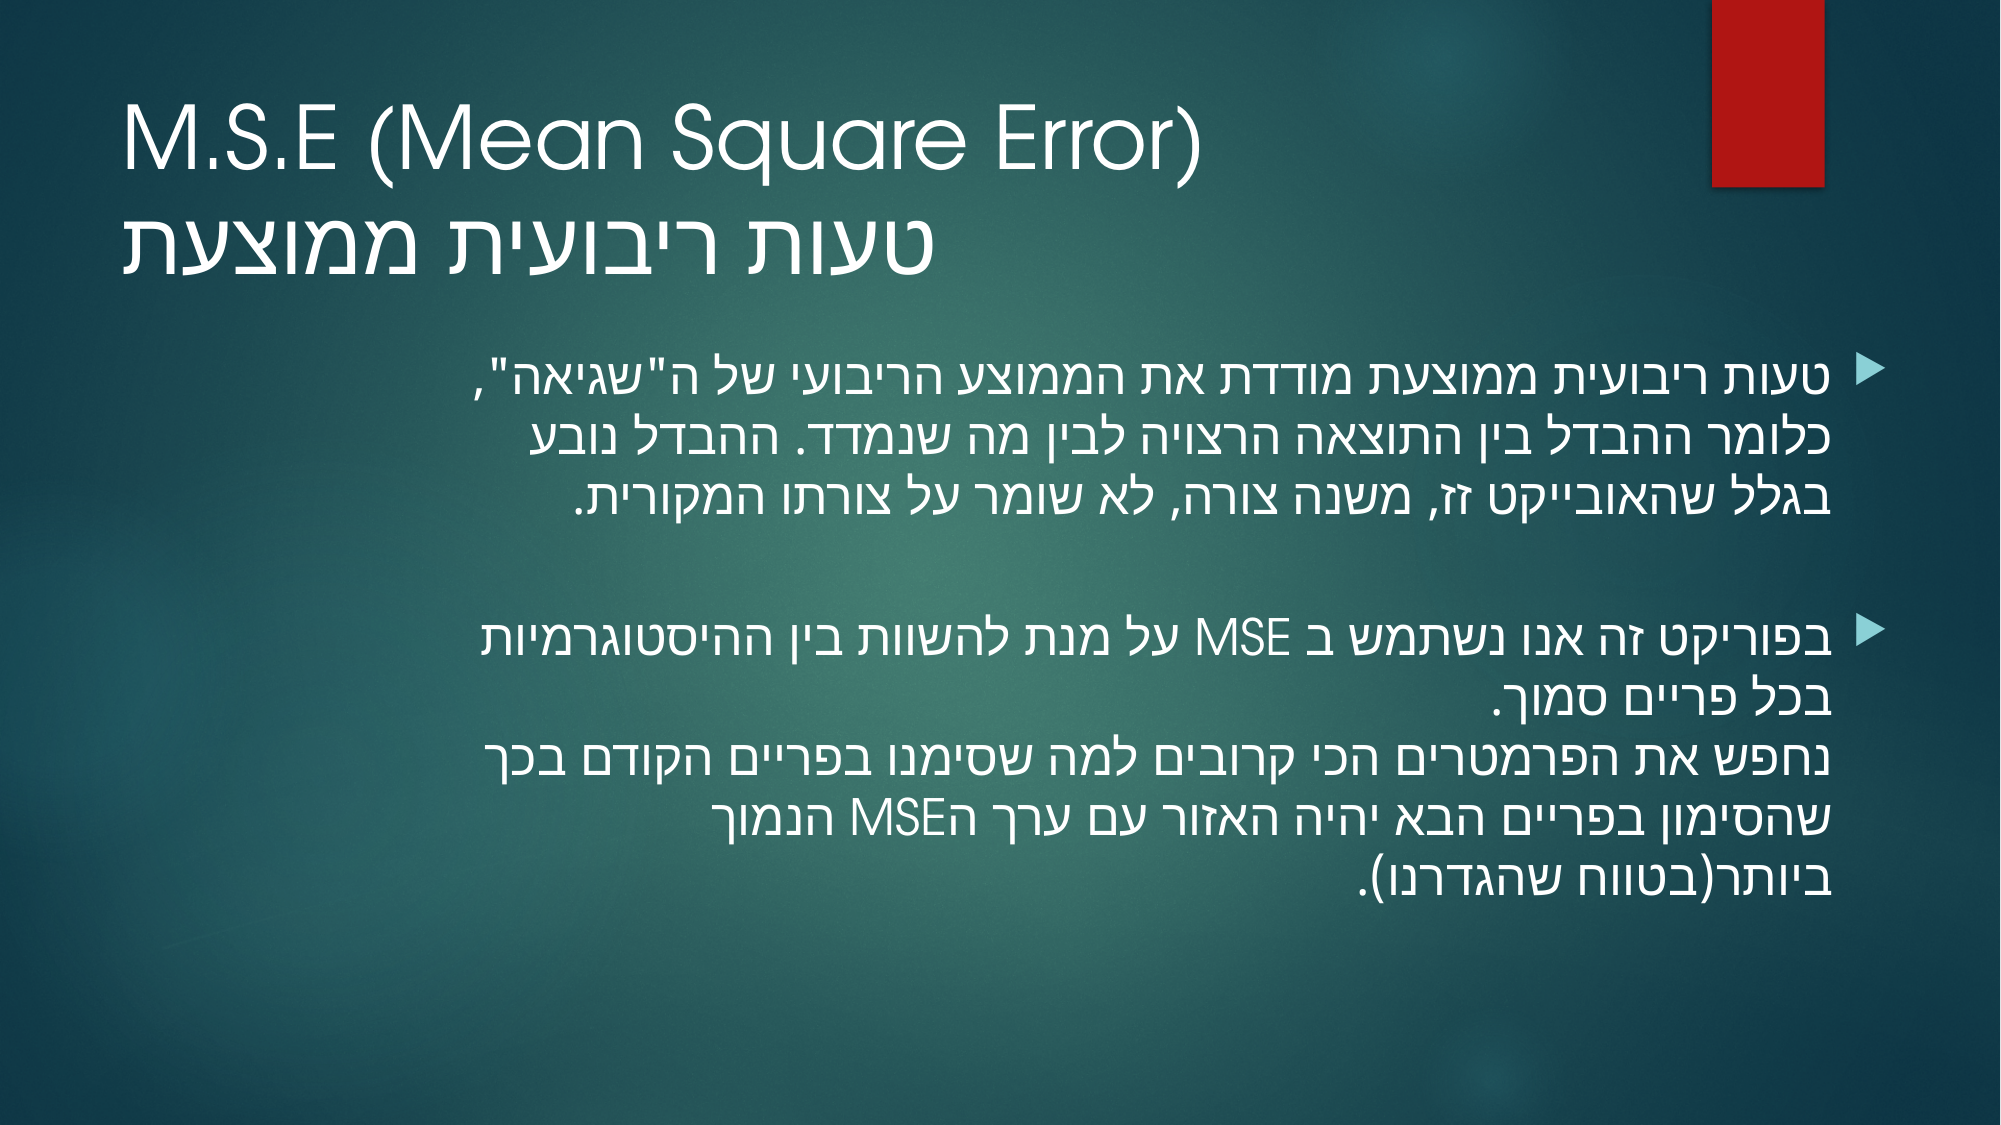

# M.S.E (Mean Square Error) טעות ריבועית ממוצעת
טעות ריבועית ממוצעת מודדת את הממוצע הריבועי של ה"שגיאה", כלומר ההבדל בין התוצאה הרצויה לבין מה שנמדד. ההבדל נובע בגלל שהאובייקט זז, משנה צורה, לא שומר על צורתו המקורית.
בפוריקט זה אנו נשתמש ב MSE על מנת להשוות בין ההיסטוגרמיות בכל פריים סמוך.
נחפש את הפרמטרים הכי קרובים למה שסימנו בפריים הקודם בכך שהסימון בפריים הבא יהיה האזור עם ערך הMSE הנמוך ביותר(בטווח שהגדרנו).